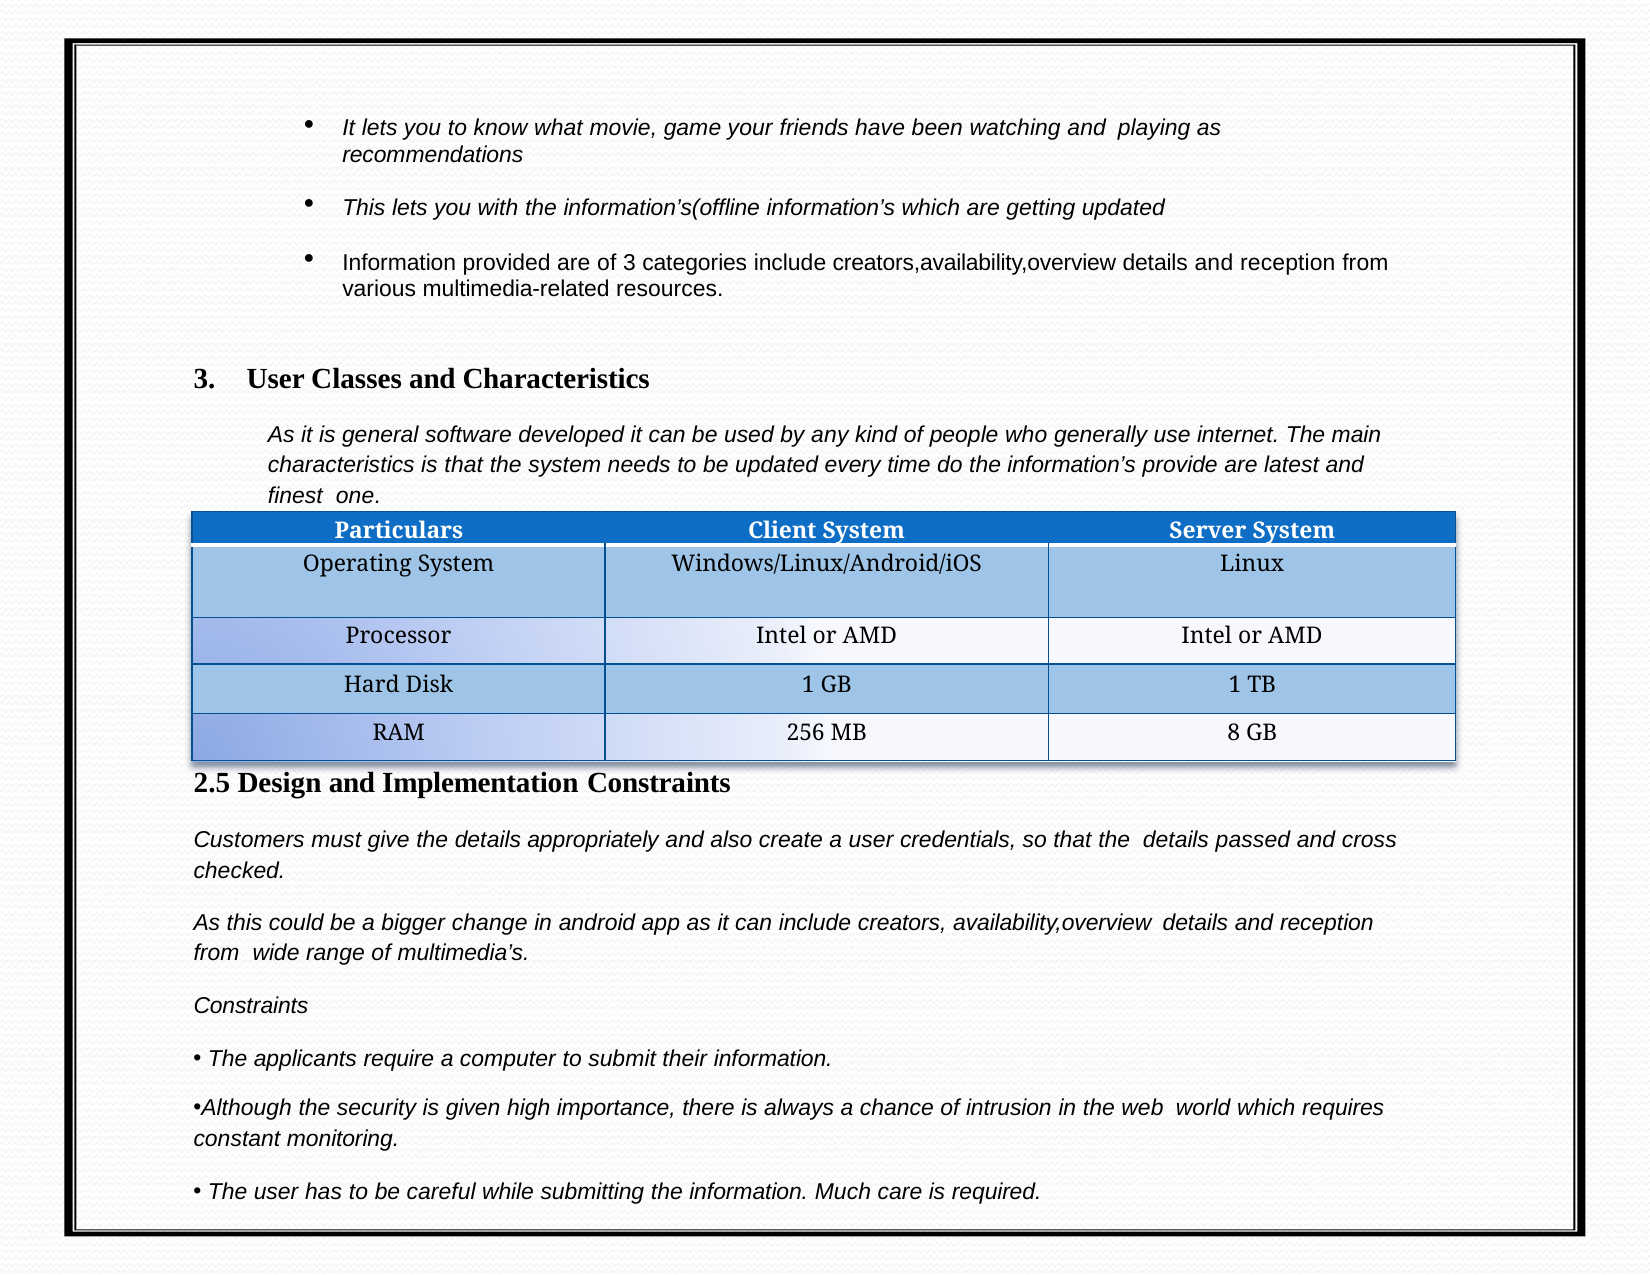

It lets you to know what movie, game your friends have been watching and playing as
recommendations

This lets you with the information’s(offline information’s which are getting updated

Information provided are of 3 categories include creators,availability,overview details and reception from
various multimedia-related resources.

3.	User Classes and Characteristics
As it is general software developed it can be used by any kind of people who generally use internet. The main  characteristics is that the system needs to be updated every time do the information’s provide are latest and finest  one.

| Particulars | Client System | Server System |
| --- | --- | --- |
| Operating System | Windows/Linux/Android/iOS | Linux |
| Processor | Intel or AMD | Intel or AMD |
| Hard Disk | 1 GB | 1 TB |
| RAM | 256 MB | 8 GB |

4.	Operating Environment
Operating environment for the Movies, Series and Games recommendation systemis as listed below.
2.5 Design and Implementation Constraints
Customers must give the details appropriately and also create a user credentials, so that the details passed and cross
checked.
As this could be a bigger change in android app as it can include creators, availability,overview details and reception from  wide range of multimedia’s.

Constraints

The applicants require a computer to submit their information.
Although the security is given high importance, there is always a chance of intrusion in the web world which requires
constant monitoring.

The user has to be careful while submitting the information. Much care is required.